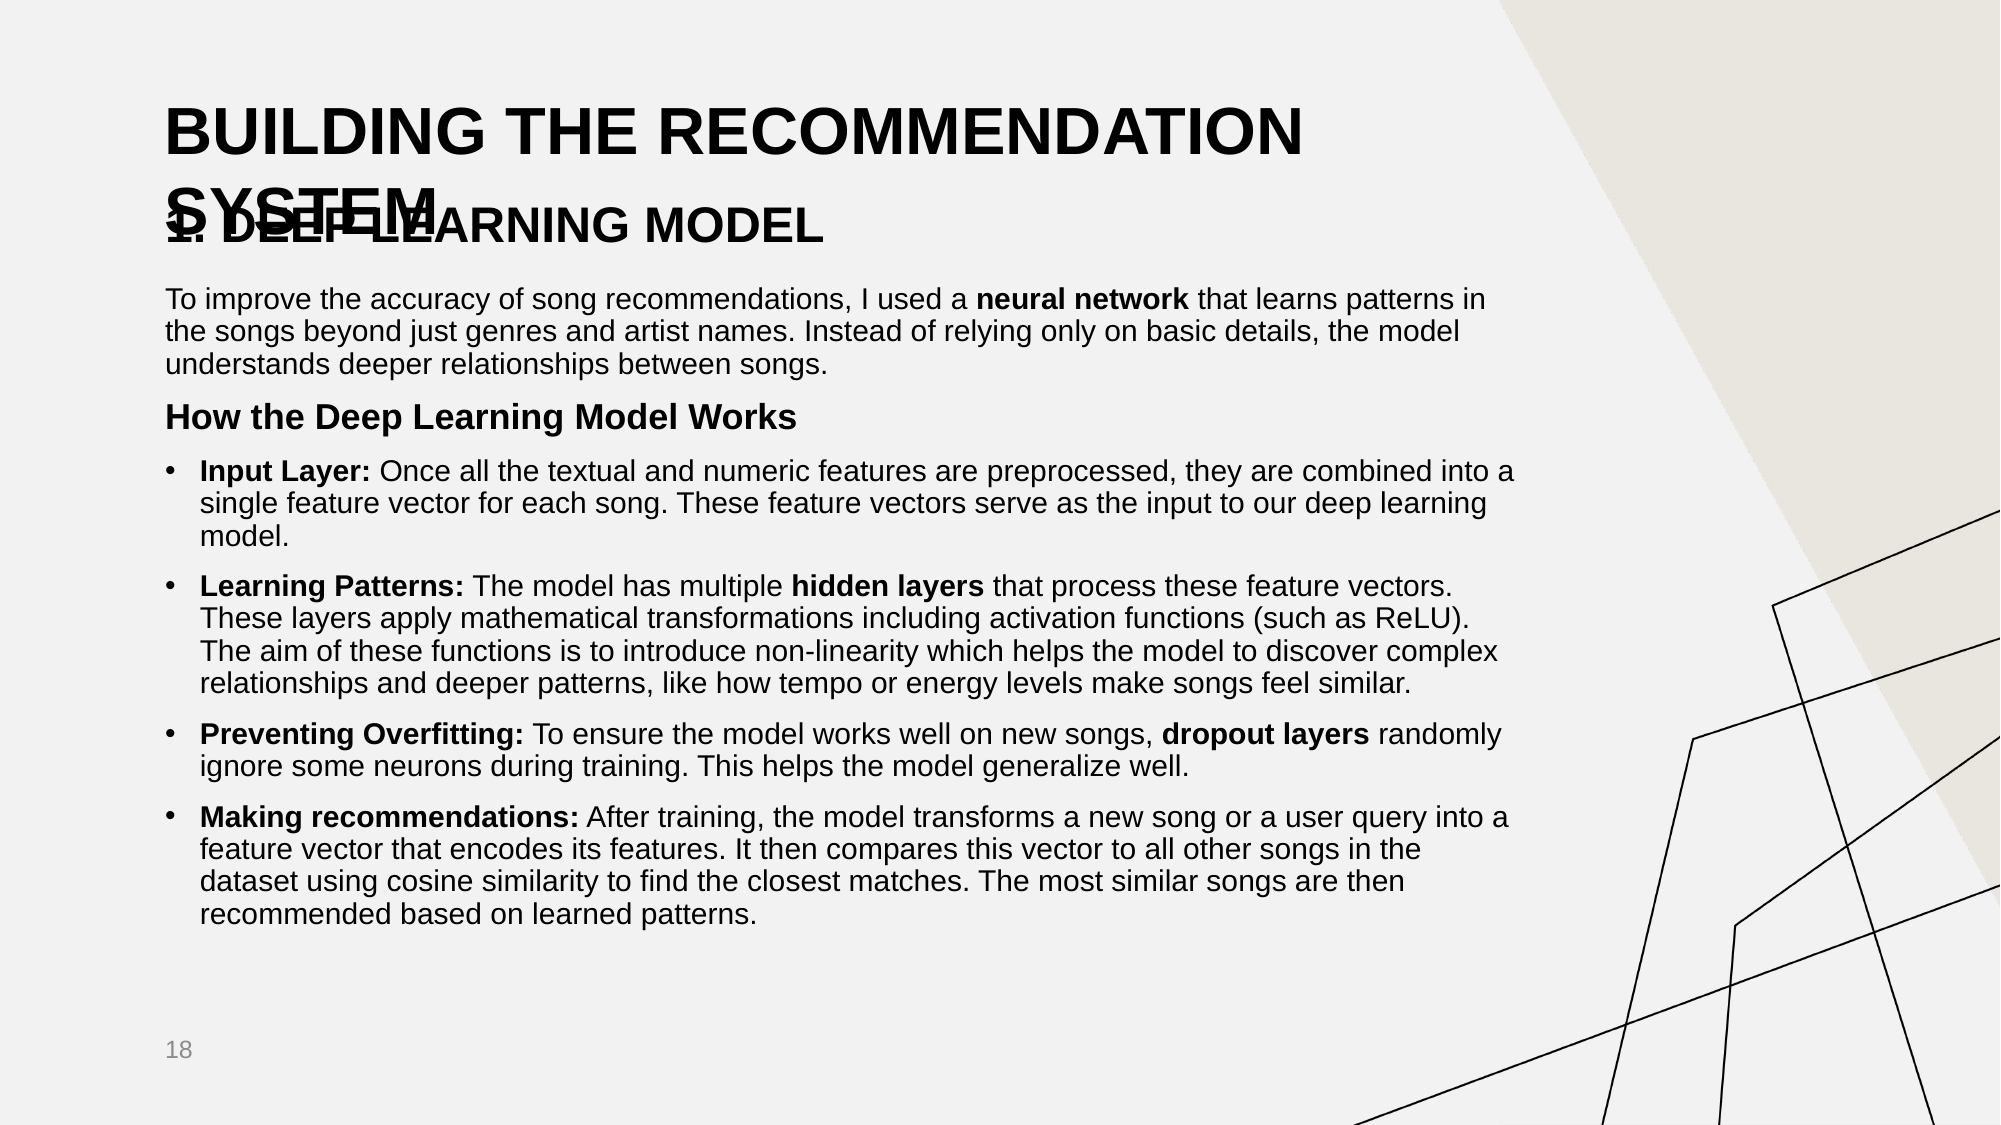

BUILDING THE RECOMMENDATION SYSTEM
# 1. Deep learning model
To improve the accuracy of song recommendations, I used a neural network that learns patterns in the songs beyond just genres and artist names. Instead of relying only on basic details, the model understands deeper relationships between songs.
How the Deep Learning Model Works
Input Layer: Once all the textual and numeric features are preprocessed, they are combined into a single feature vector for each song. These feature vectors serve as the input to our deep learning model.
Learning Patterns: The model has multiple hidden layers that process these feature vectors. These layers apply mathematical transformations including activation functions (such as ReLU). The aim of these functions is to introduce non-linearity which helps the model to discover complex relationships and deeper patterns, like how tempo or energy levels make songs feel similar.
Preventing Overfitting: To ensure the model works well on new songs, dropout layers randomly ignore some neurons during training. This helps the model generalize well.
Making recommendations: After training, the model transforms a new song or a user query into a feature vector that encodes its features. It then compares this vector to all other songs in the dataset using cosine similarity to find the closest matches. The most similar songs are then recommended based on learned patterns.

18